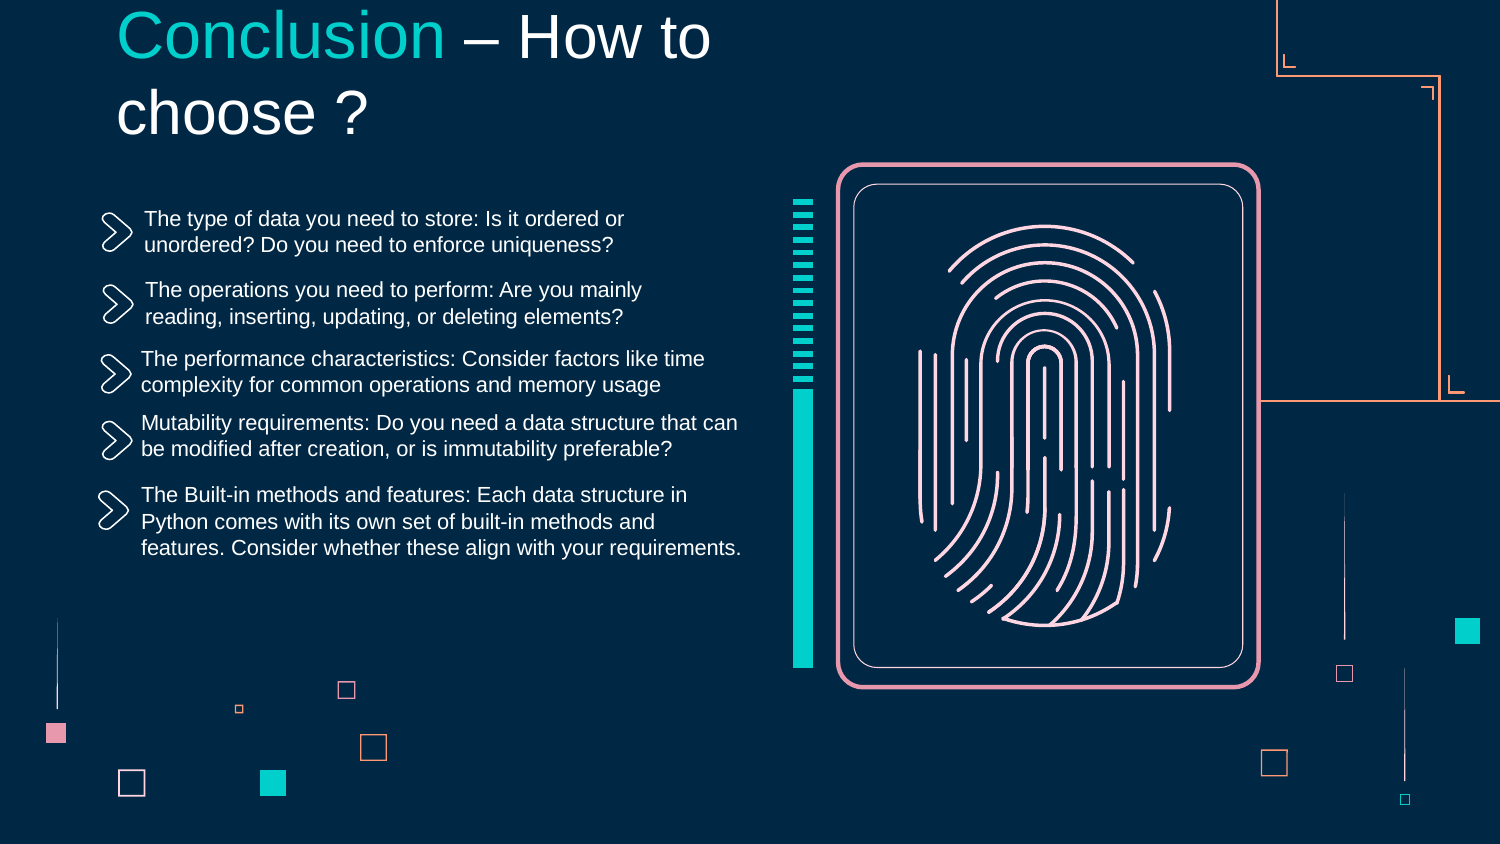

# Conclusion – How to choose ?

The type of data you need to store: Is it ordered or unordered? Do you need to enforce uniqueness?

The operations you need to perform: Are you mainly reading, inserting, updating, or deleting elements?

The Built-in methods and features: Each data structure in Python comes with its own set of built-in methods and features. Consider whether these align with your requirements.

The performance characteristics: Consider factors like time complexity for common operations and memory usage

Mutability requirements: Do you need a data structure that can be modified after creation, or is immutability preferable?